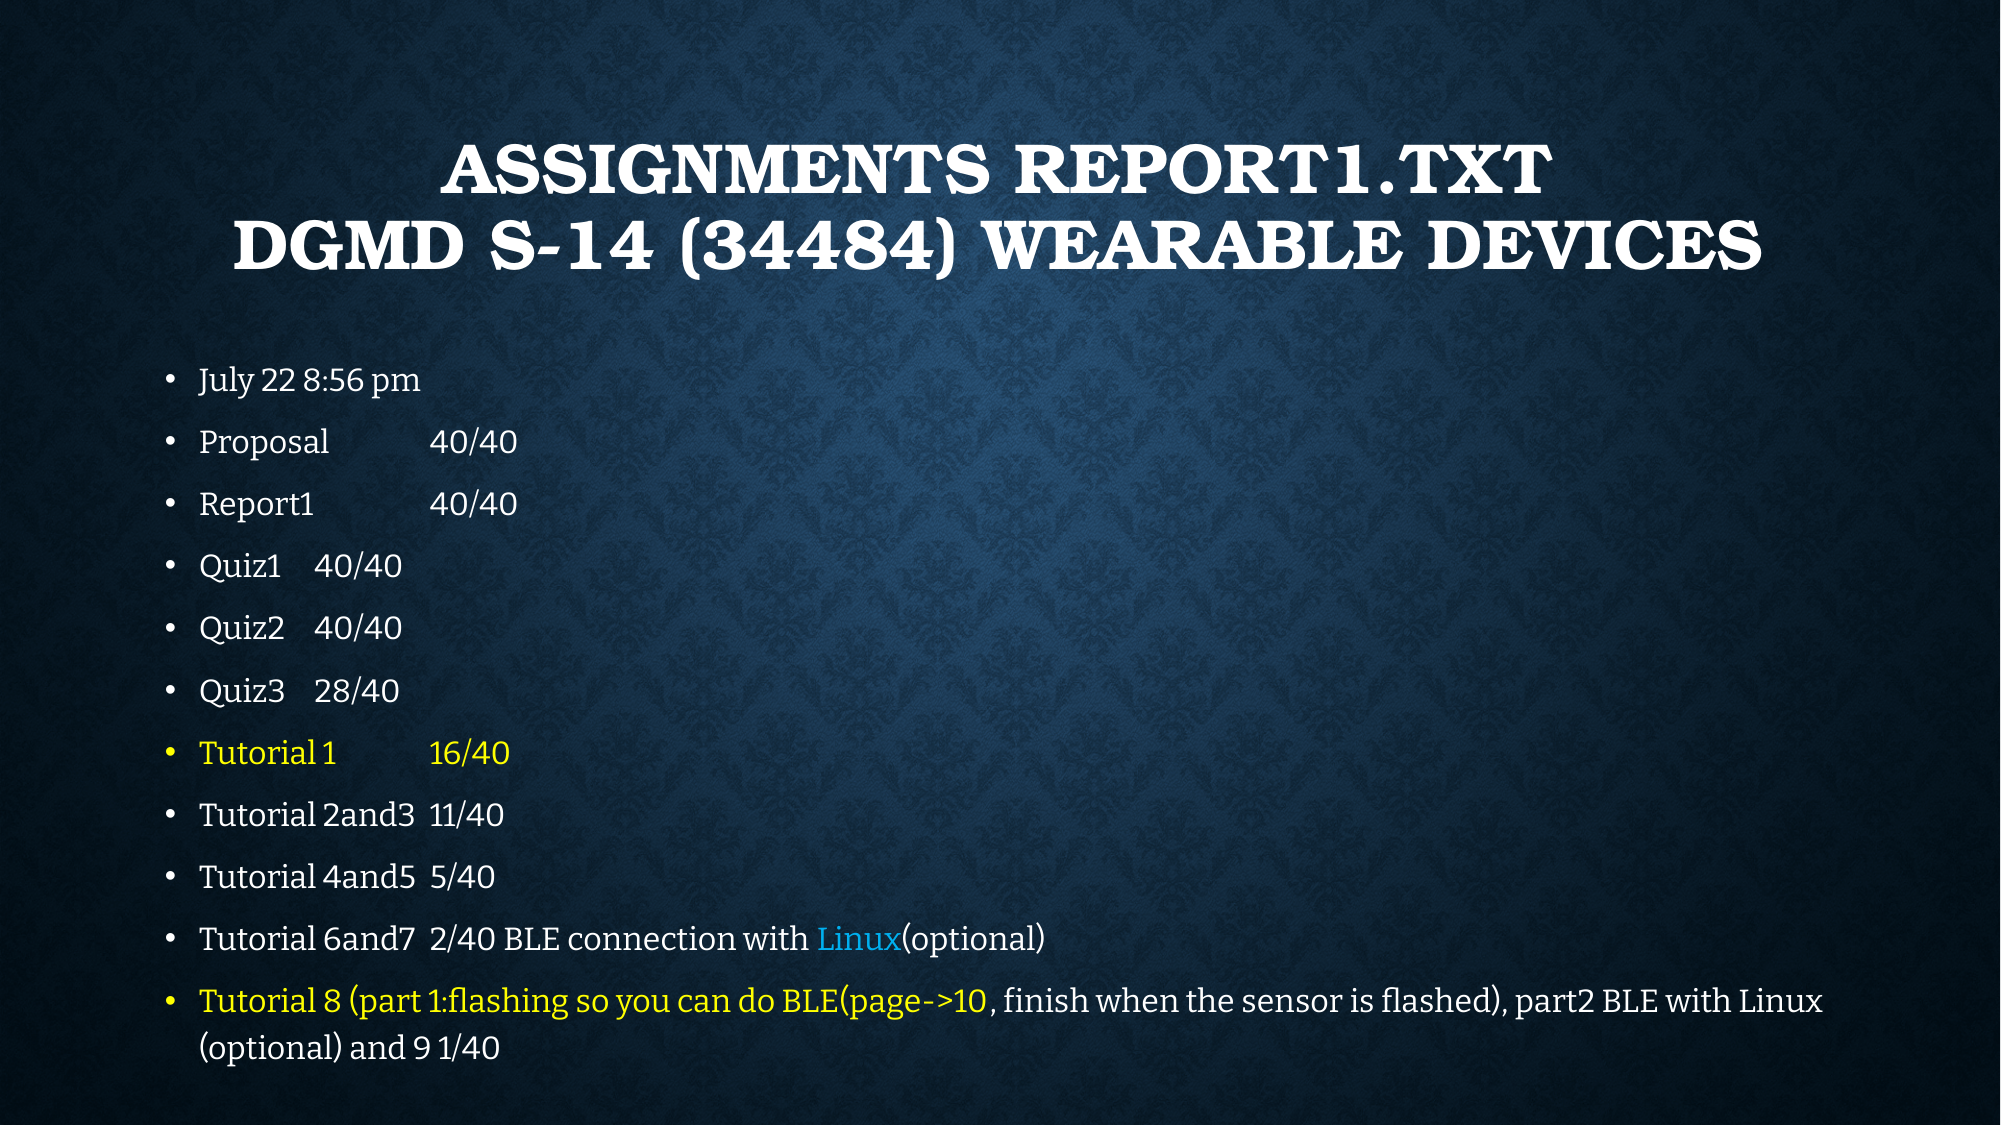

# Assignments Report1.txt DGMD S-14 (34484) wearable devices
July 22 8:56 pm
Proposal	40/40
Report1 	40/40
Quiz1	40/40
Quiz2	40/40
Quiz3	28/40
Tutorial 1	16/40
Tutorial 2and3 	11/40
Tutorial 4and5	5/40
Tutorial 6and7	2/40 BLE connection with Linux(optional)
Tutorial 8 (part 1:flashing so you can do BLE(page->10, finish when the sensor is flashed), part2 BLE with Linux (optional) and 9 1/40